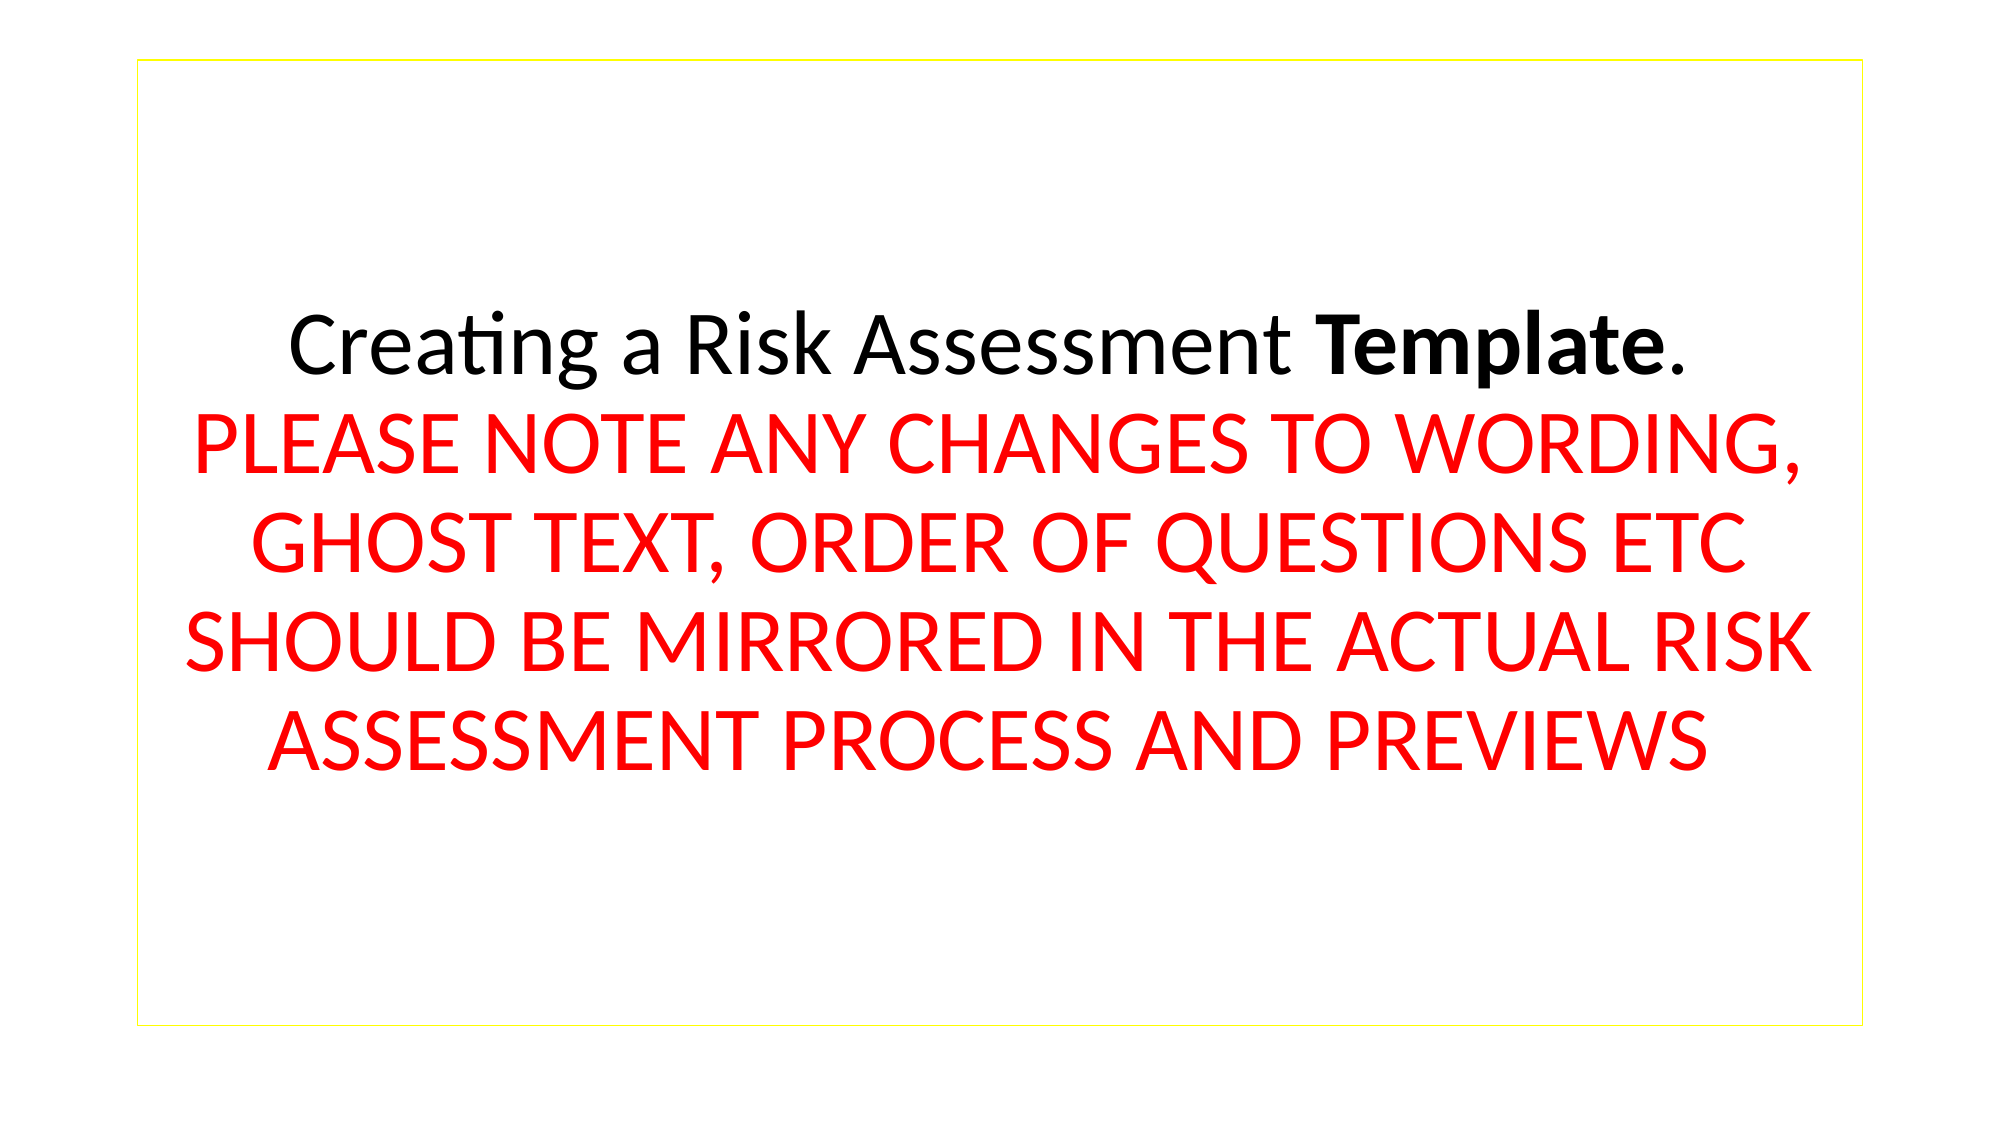

# Creating a Risk Assessment Template.
PLEASE NOTE ANY CHANGES TO WORDING, GHOST TEXT, ORDER OF QUESTIONS ETC SHOULD BE MIRRORED IN THE ACTUAL RISK ASSESSMENT PROCESS AND PREVIEWS